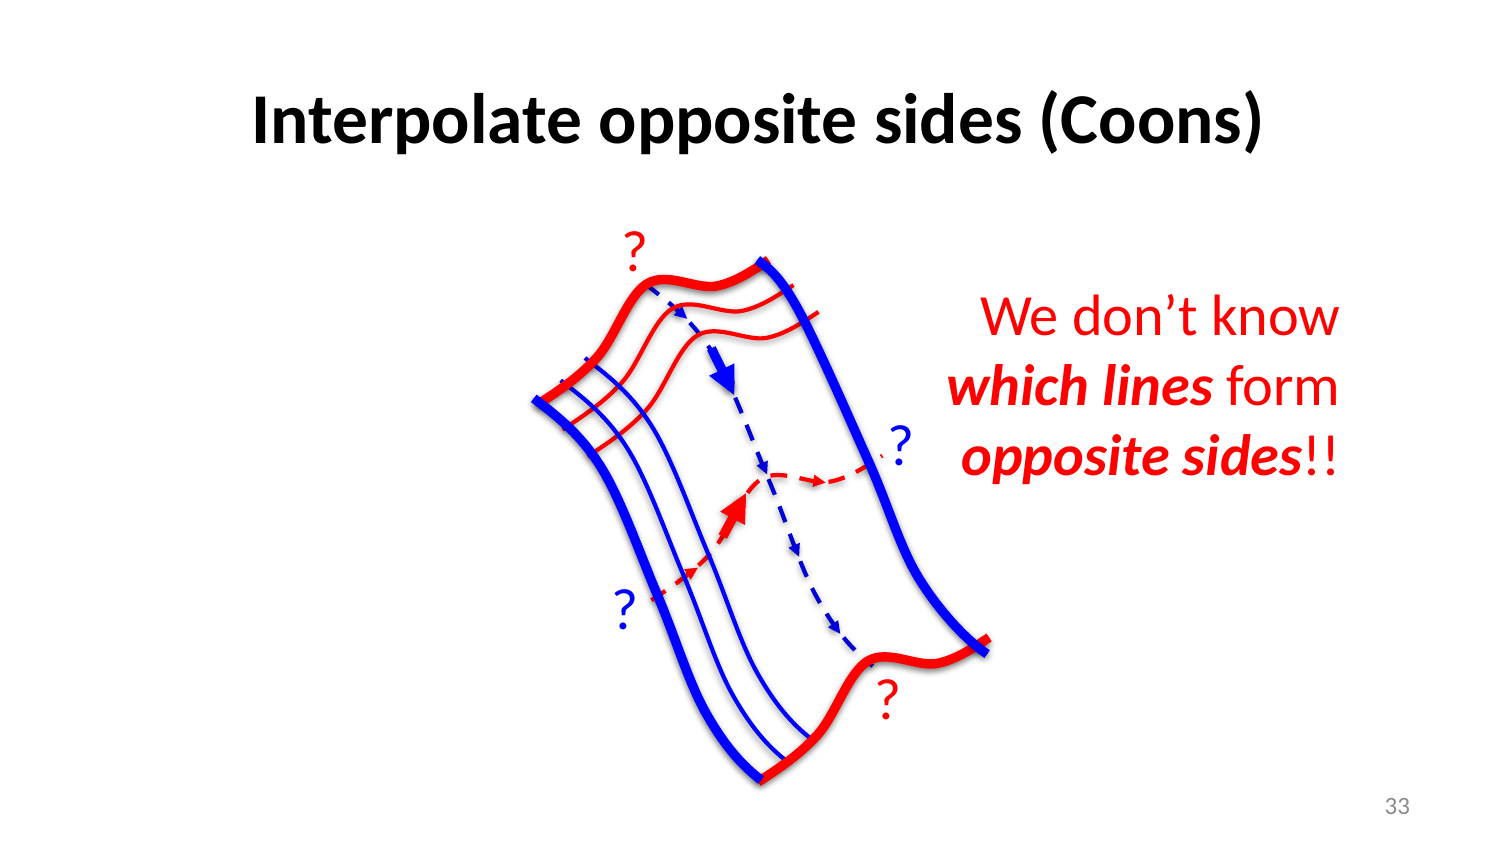

Interpolate opposite sides (Coons)
?

We don’t know
 which lines form
opposite sides!!

?

?

?
33